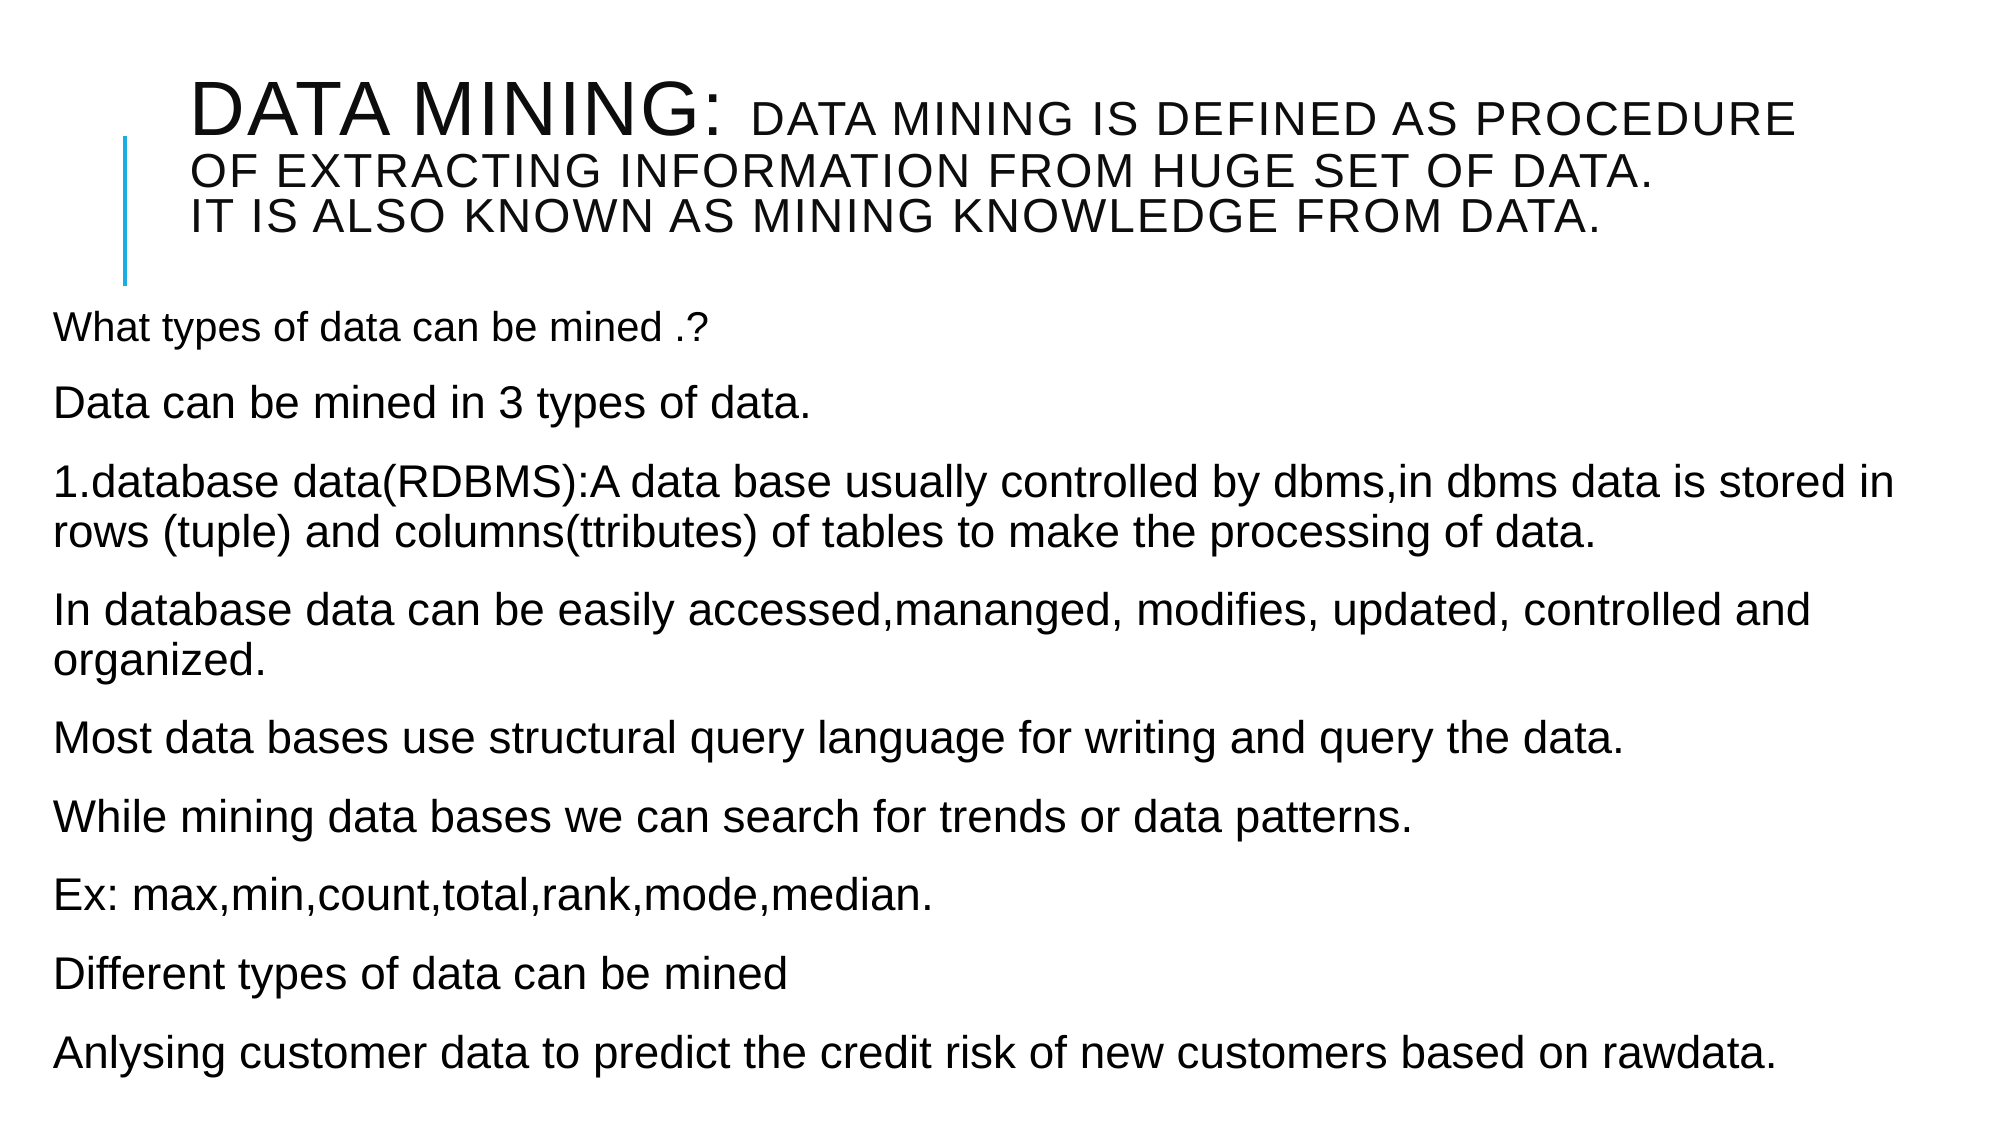

# Data mining: Data mining is defined as procedure of extracting information from huge set of data. It is also known as mining knowledge from data.
What types of data can be mined .?
Data can be mined in 3 types of data.
1.database data(RDBMS):A data base usually controlled by dbms,in dbms data is stored in rows (tuple) and columns(ttributes) of tables to make the processing of data.
In database data can be easily accessed,mananged, modifies, updated, controlled and organized.
Most data bases use structural query language for writing and query the data.
While mining data bases we can search for trends or data patterns.
Ex: max,min,count,total,rank,mode,median.
Different types of data can be mined
Anlysing customer data to predict the credit risk of new customers based on rawdata.